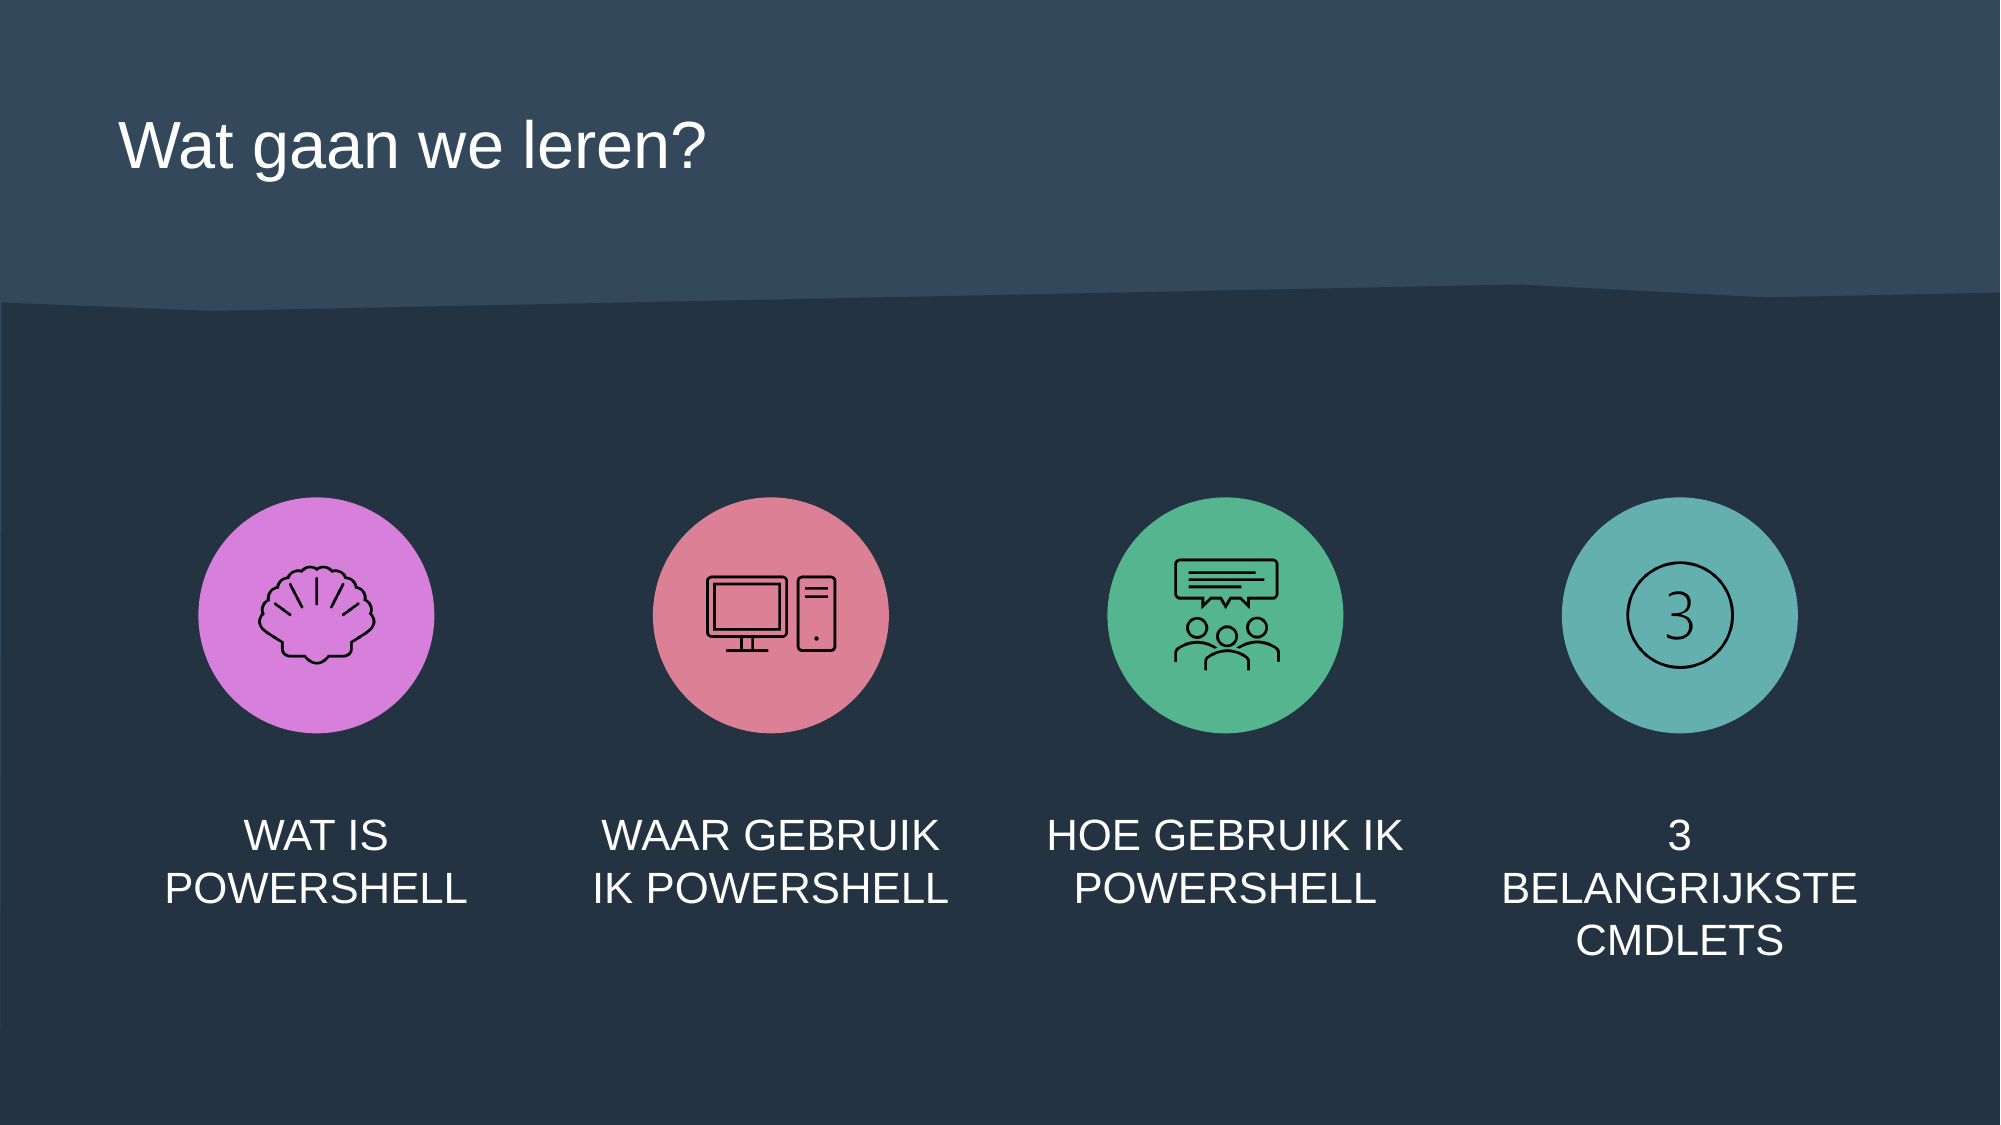

# Wat gaan we leren?

Wat is PowerShell
Waar gebruik ik PowerShell
Hoe gebruik ik PowerShell
3 Belangrijkste cmdlets